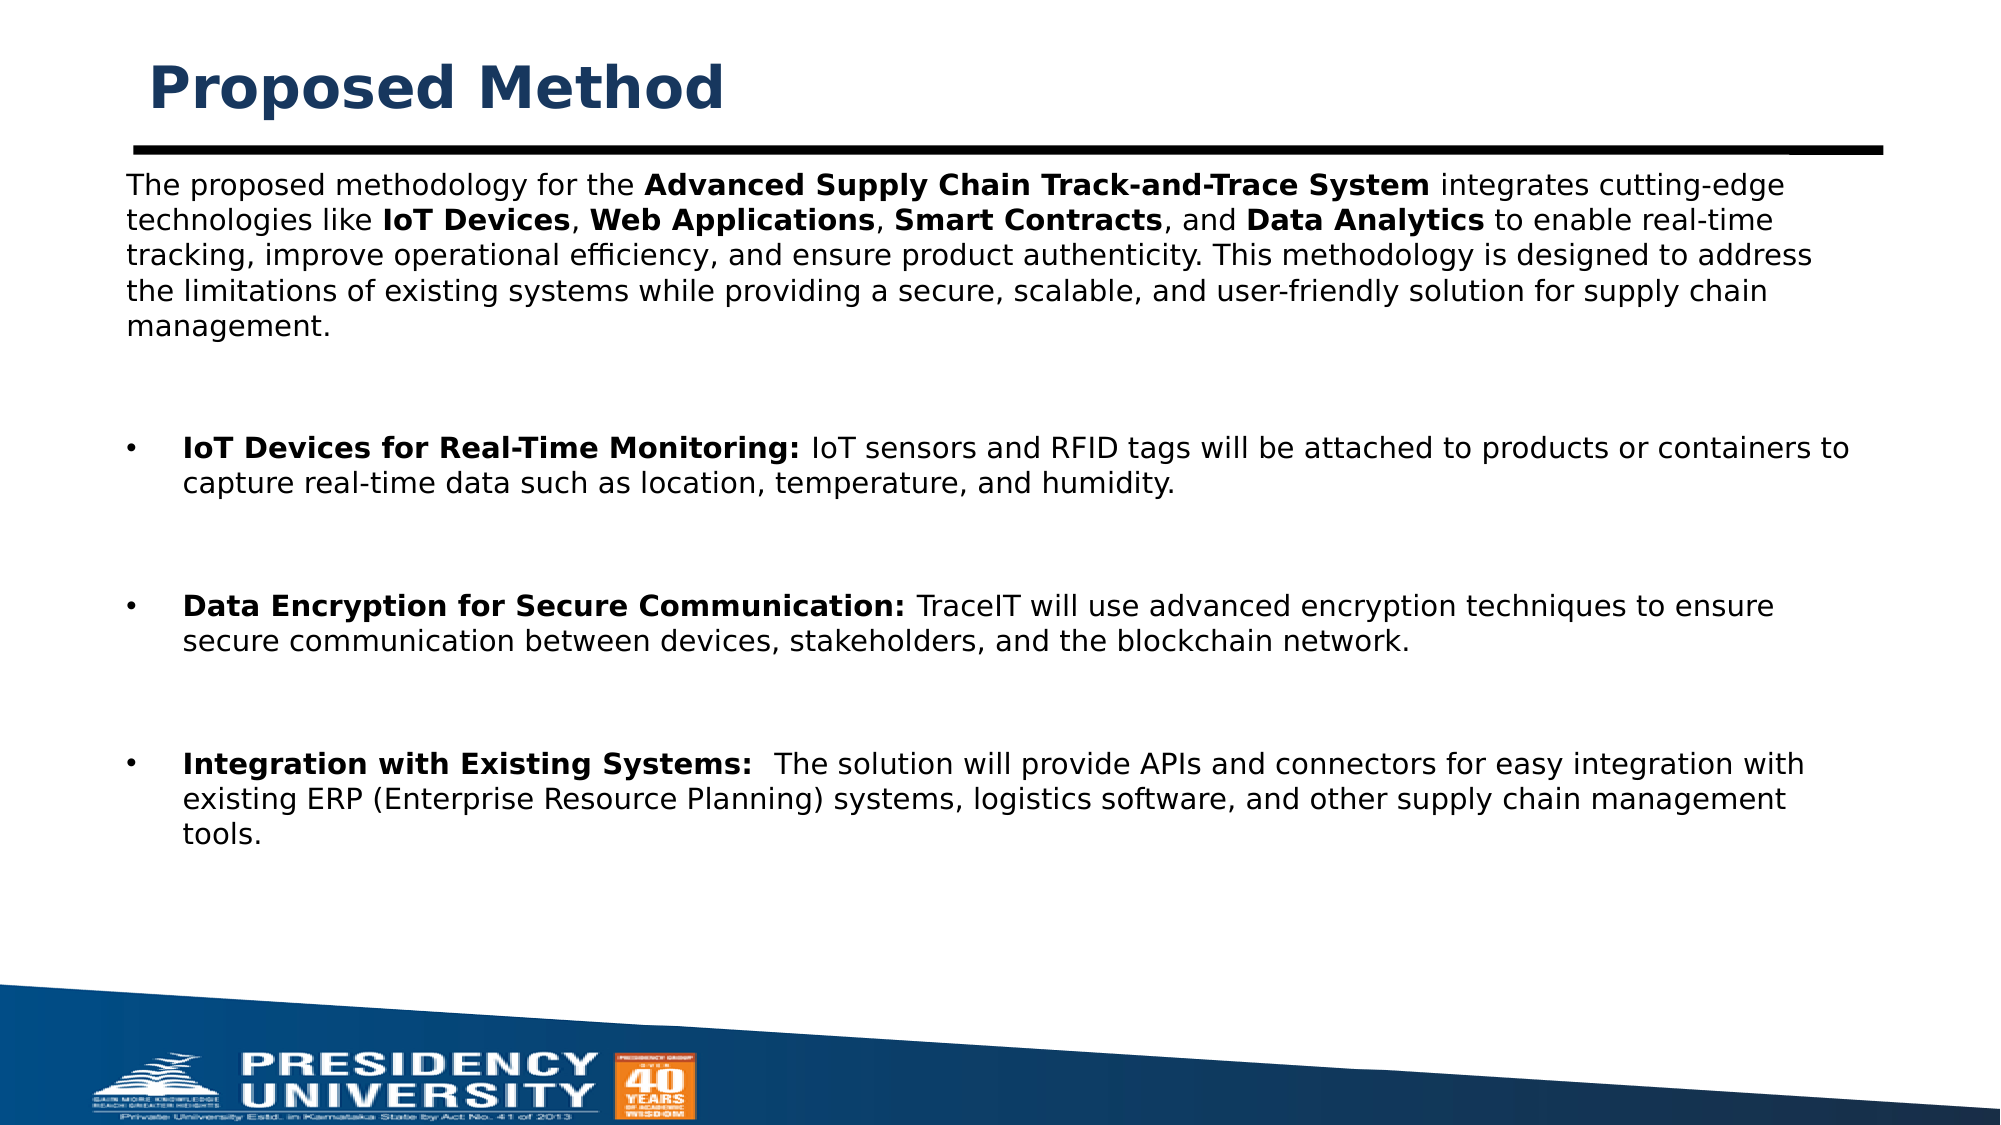

# Proposed Method
The proposed methodology for the Advanced Supply Chain Track-and-Trace System integrates cutting-edge technologies like IoT Devices, Web Applications, Smart Contracts, and Data Analytics to enable real-time tracking, improve operational efficiency, and ensure product authenticity. This methodology is designed to address the limitations of existing systems while providing a secure, scalable, and user-friendly solution for supply chain management.

IoT Devices for Real-Time Monitoring: IoT sensors and RFID tags will be attached to products or containers to capture real-time data such as location, temperature, and humidity.

Data Encryption for Secure Communication: TraceIT will use advanced encryption techniques to ensure secure communication between devices, stakeholders, and the blockchain network.

Integration with Existing Systems:  The solution will provide APIs and connectors for easy integration with existing ERP (Enterprise Resource Planning) systems, logistics software, and other supply chain management tools.